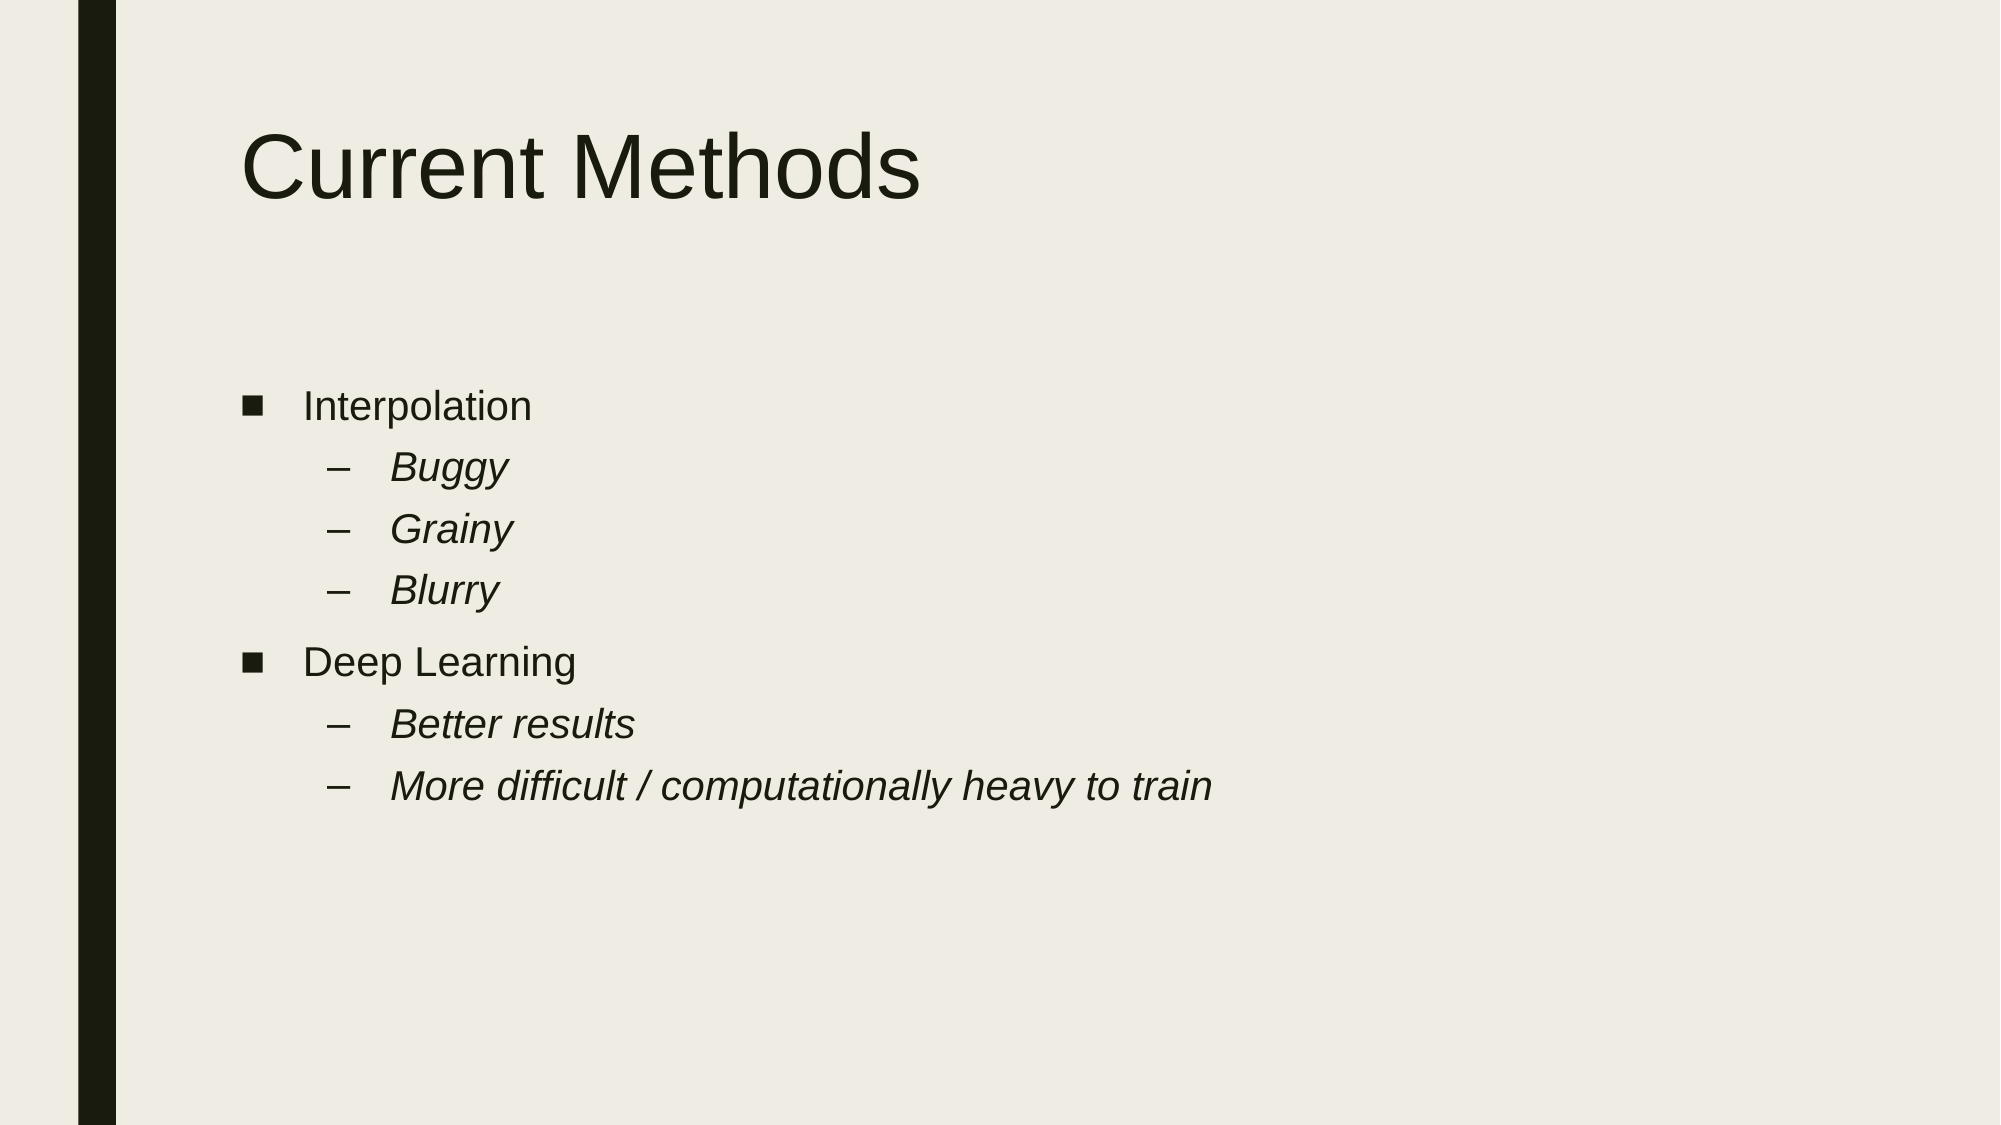

# Current Methods
Interpolation
Buggy
Grainy
Blurry
Deep Learning
Better results
More difficult / computationally heavy to train